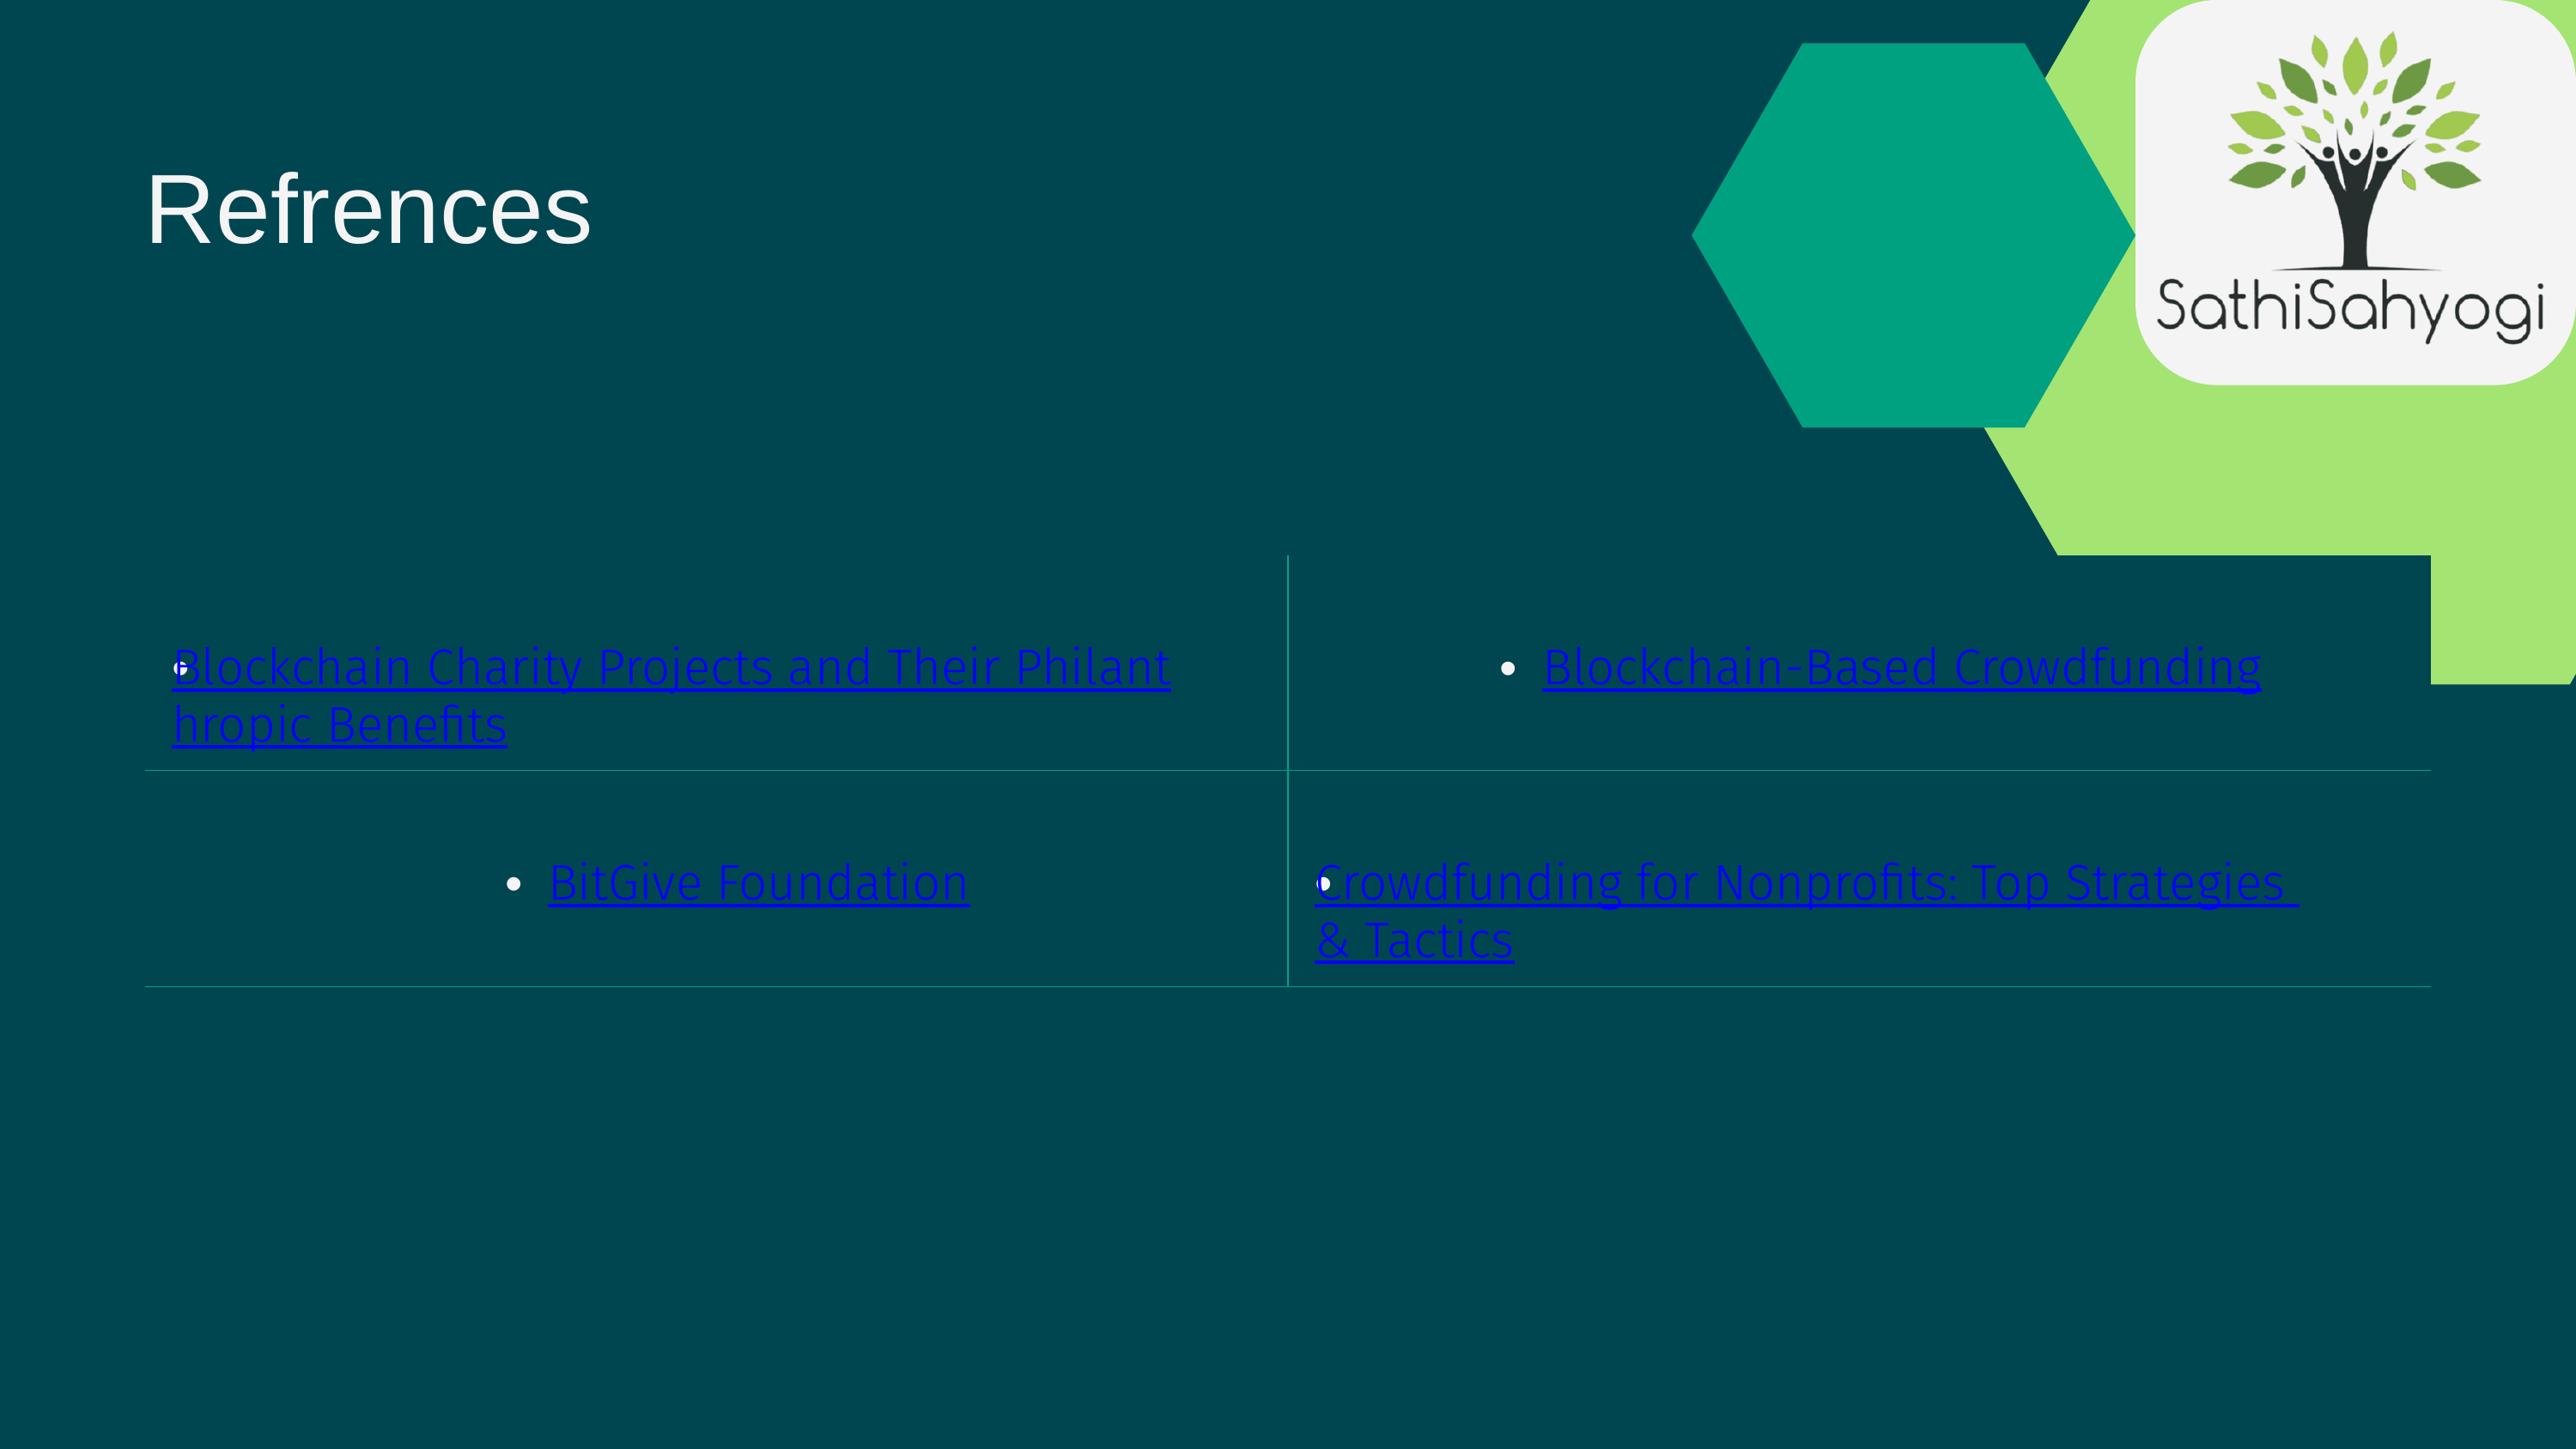

Refrences
| Blockchain Charity Projects and Their Philanthropic Benefits | Blockchain-Based Crowdfunding |
| --- | --- |
| BitGive Foundation | Crowdfunding for Nonprofits: Top Strategies & Tactics |